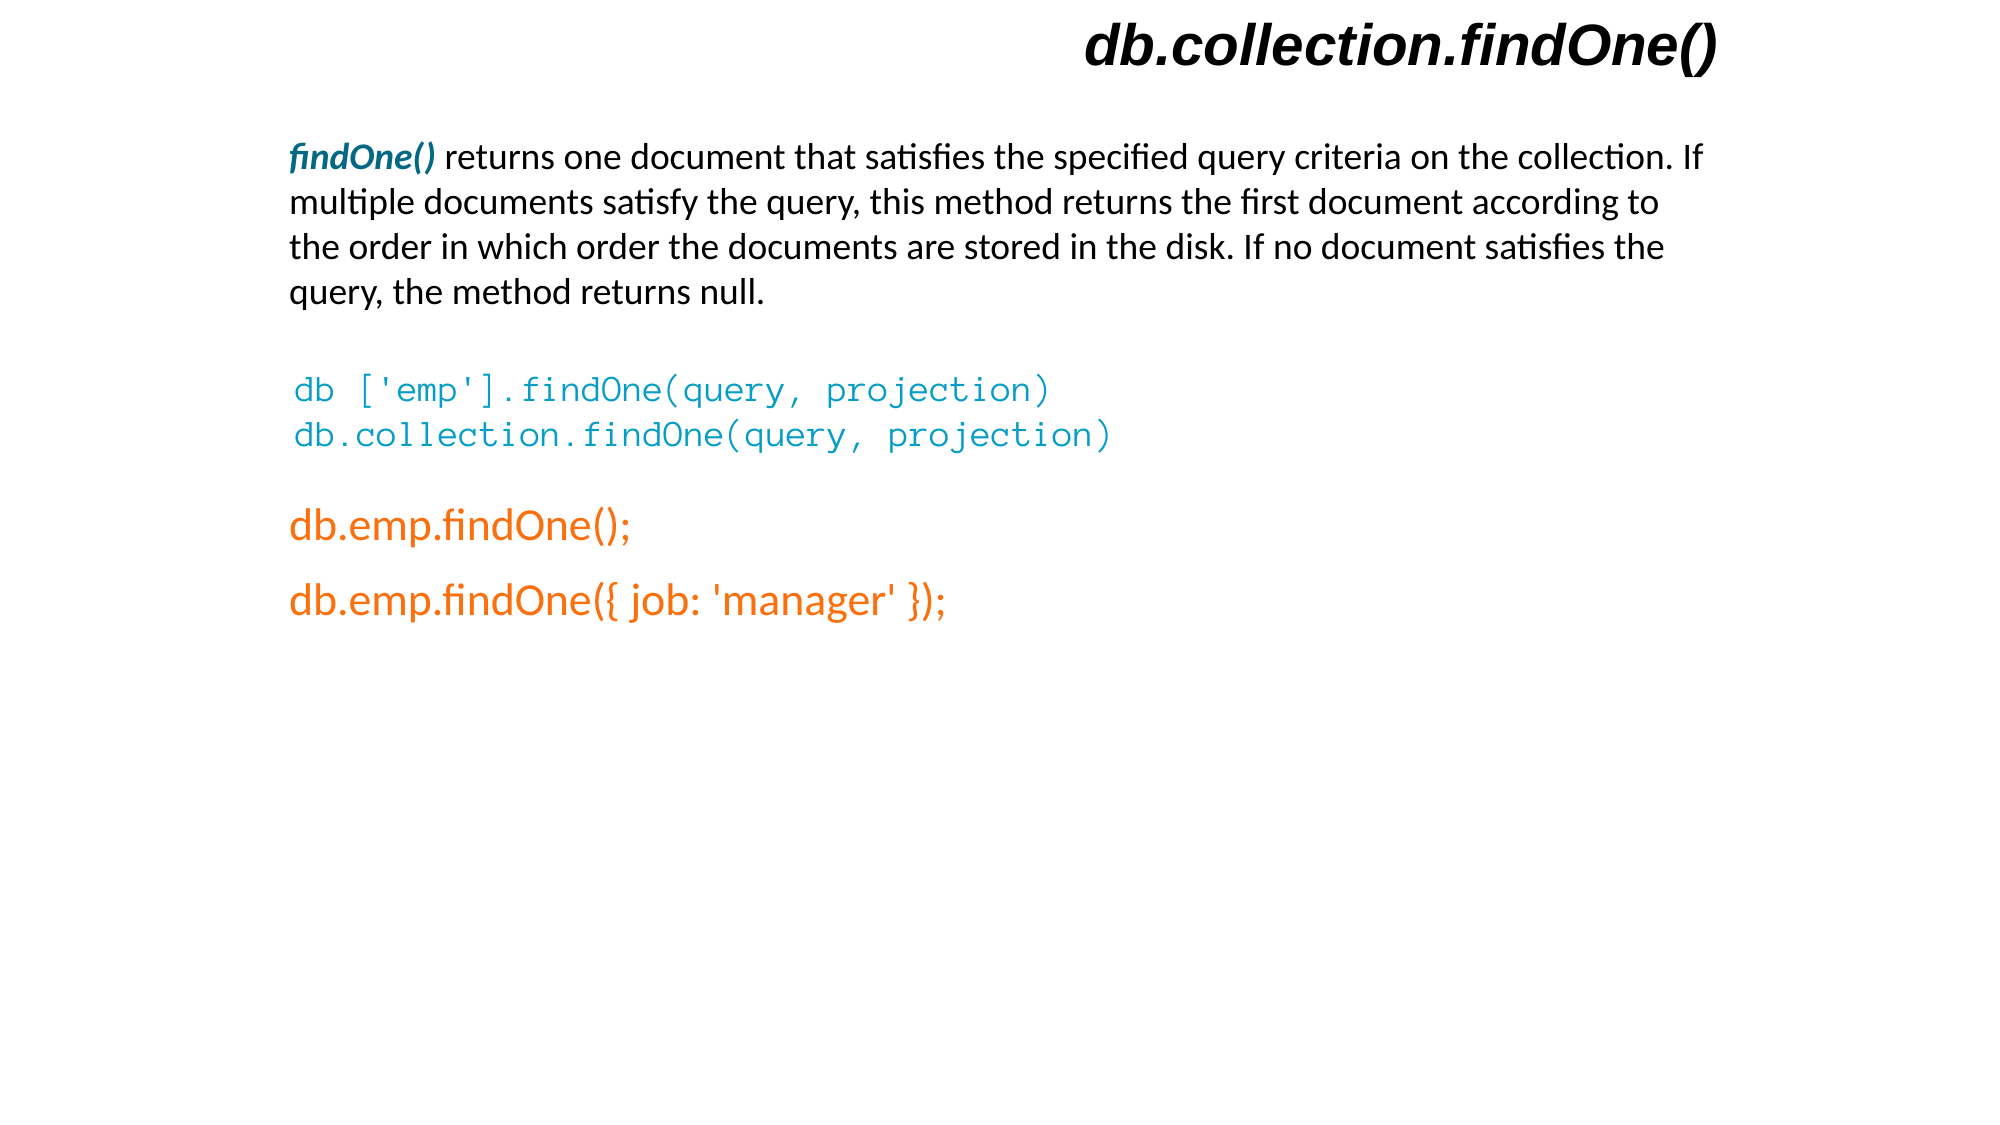

db.collection.findOne()
findOne() returns one document that satisfies the specified query criteria on the collection. If multiple documents satisfy the query, this method returns the first document according to the order in which order the documents are stored in the disk. If no document satisfies the query, the method returns null.
db ['emp'].findOne(query, projection)
db.collection.findOne(query, projection)
db.emp.findOne();

db.emp.findOne({ job: 'manager' });